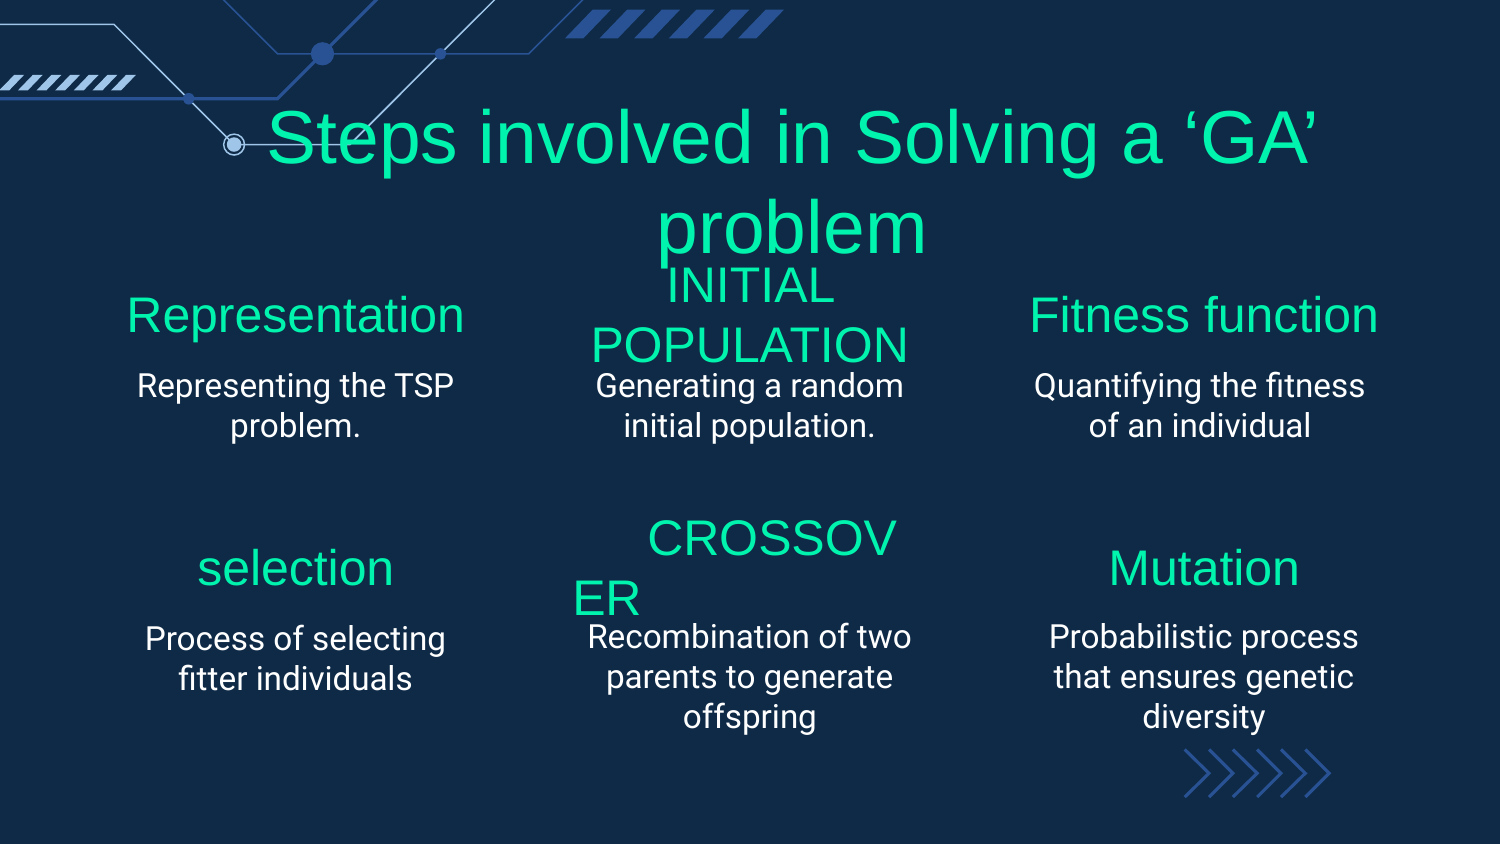

# Steps involved in Solving a ‘GA’ problem
Representation
INITIAL POPULATION
Fitness function
Generating a random initial population.
Quantifying the fitness  of an individual
Representing the TSP problem.
selection
CROSSOVER
Mutation
Process of selecting fitter individuals
Recombination of two parents to generate offspring
Probabilistic process that ensures genetic diversity